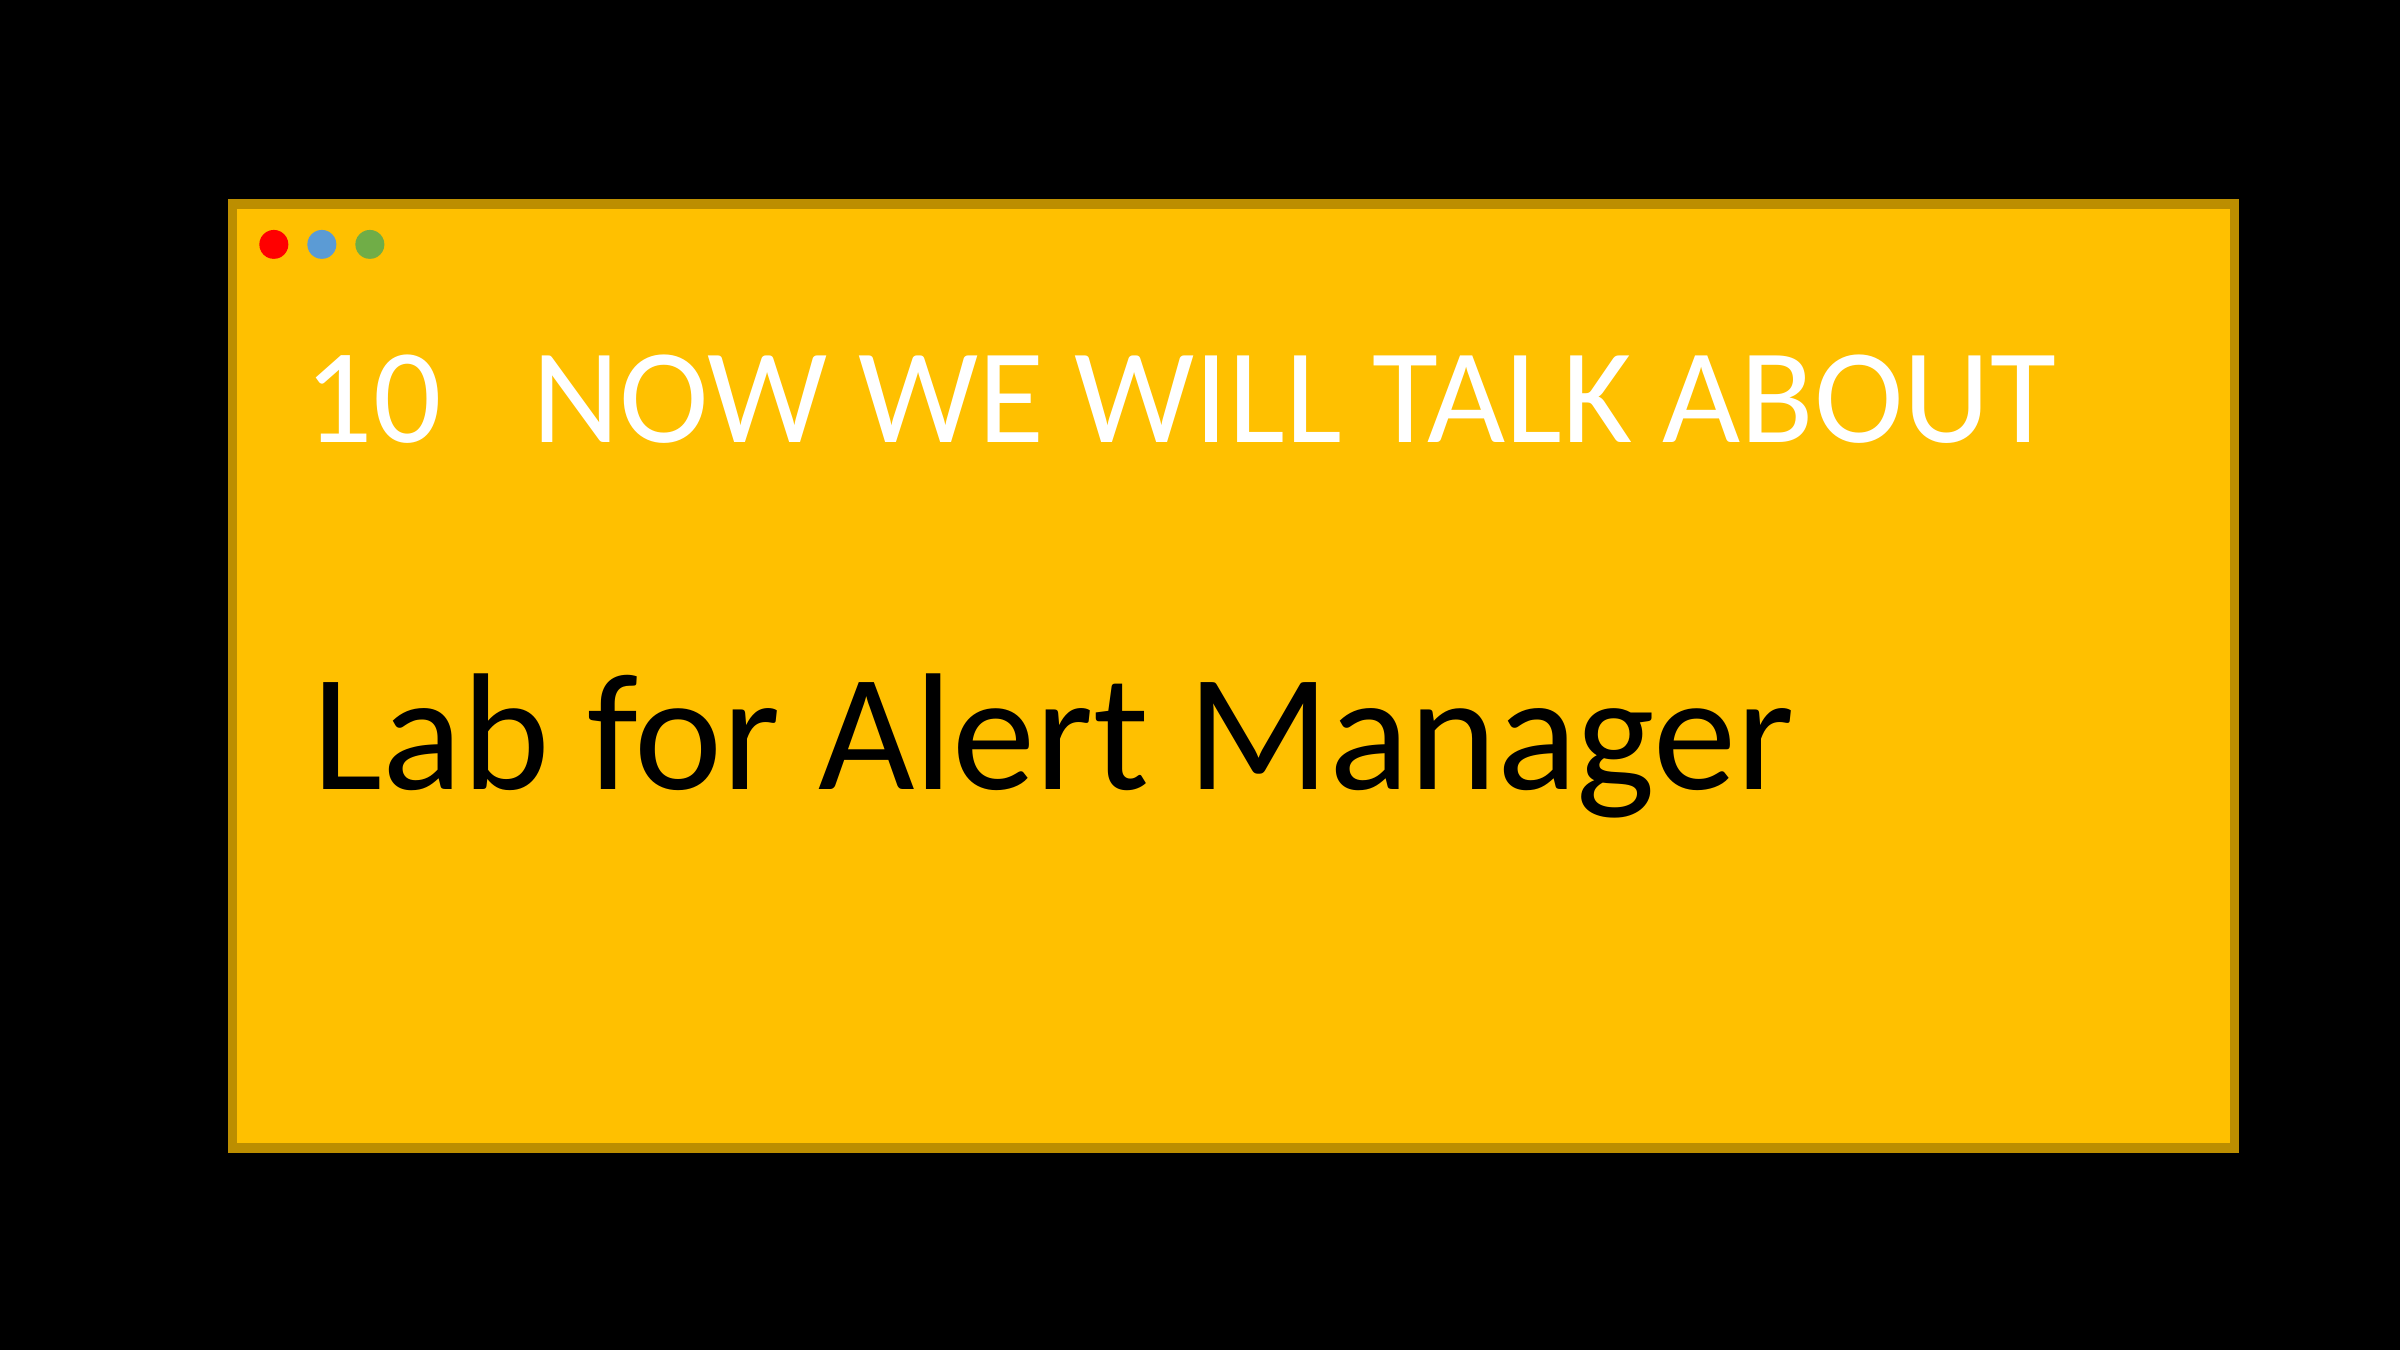

10   NOW WE WILL TALK ABOUT
Lab for Alert Manager